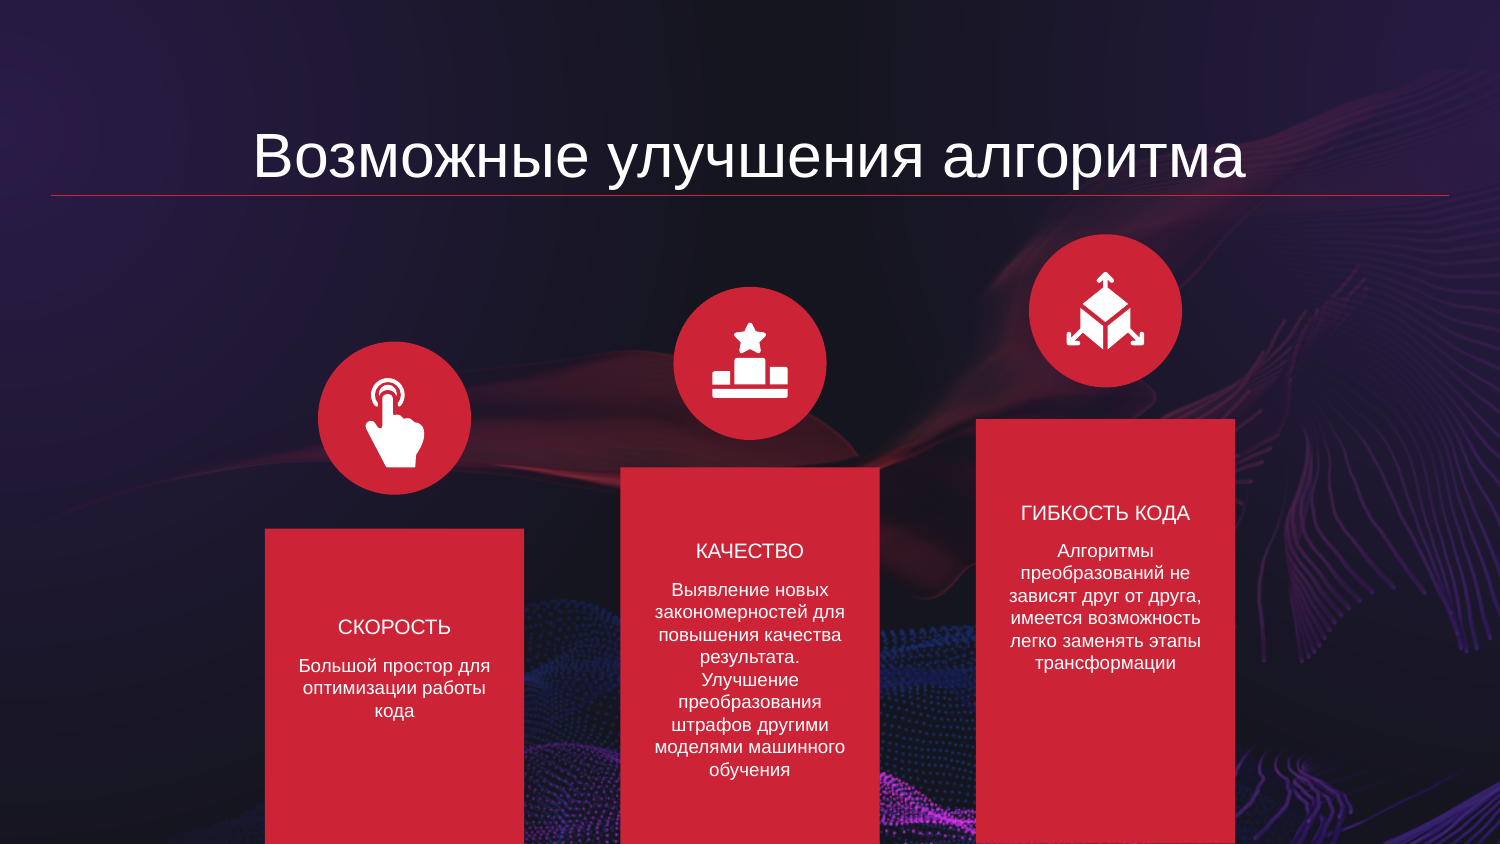

Возможные улучшения алгоритма

ГИБКОСТЬ КОДА
Алгоритмы преобразований не зависят друг от друга, имеется возможность легко заменять этапы трансформации
# КАЧЕСТВО

Выявление новых закономерностей для повышения качества результата. Улучшение преобразования штрафов другими моделями машинного обучения
СКОРОСТЬ
Большой простор для оптимизации работы кода